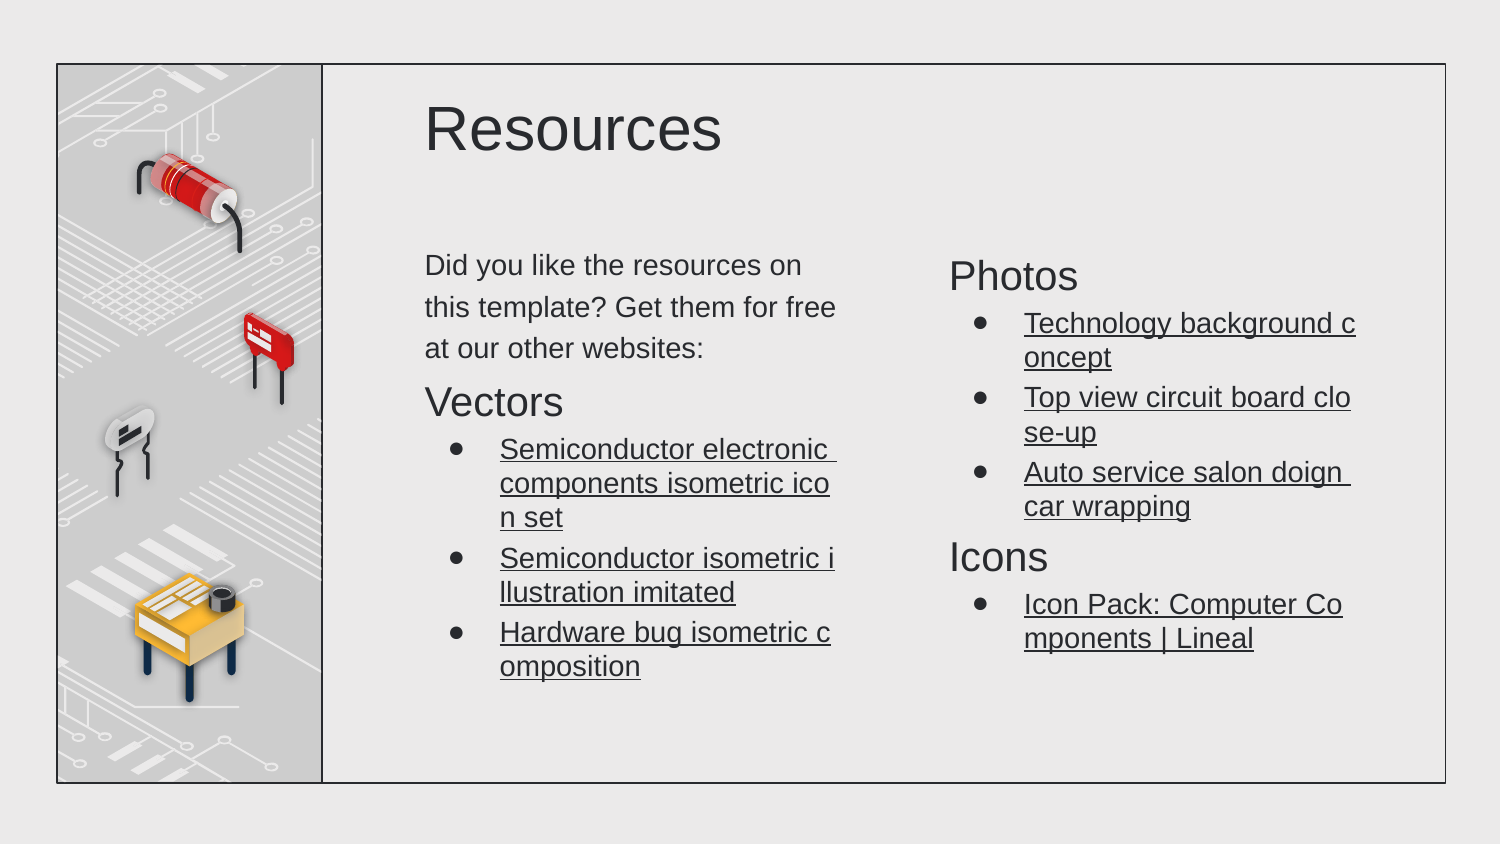

# Resources
Did you like the resources on this template? Get them for free at our other websites:
Vectors
Semiconductor electronic components isometric icon set
Semiconductor isometric illustration imitated
Hardware bug isometric composition
Photos
Technology background concept
Top view circuit board close-up
Auto service salon doign car wrapping
Icons
Icon Pack: Computer Components | Lineal